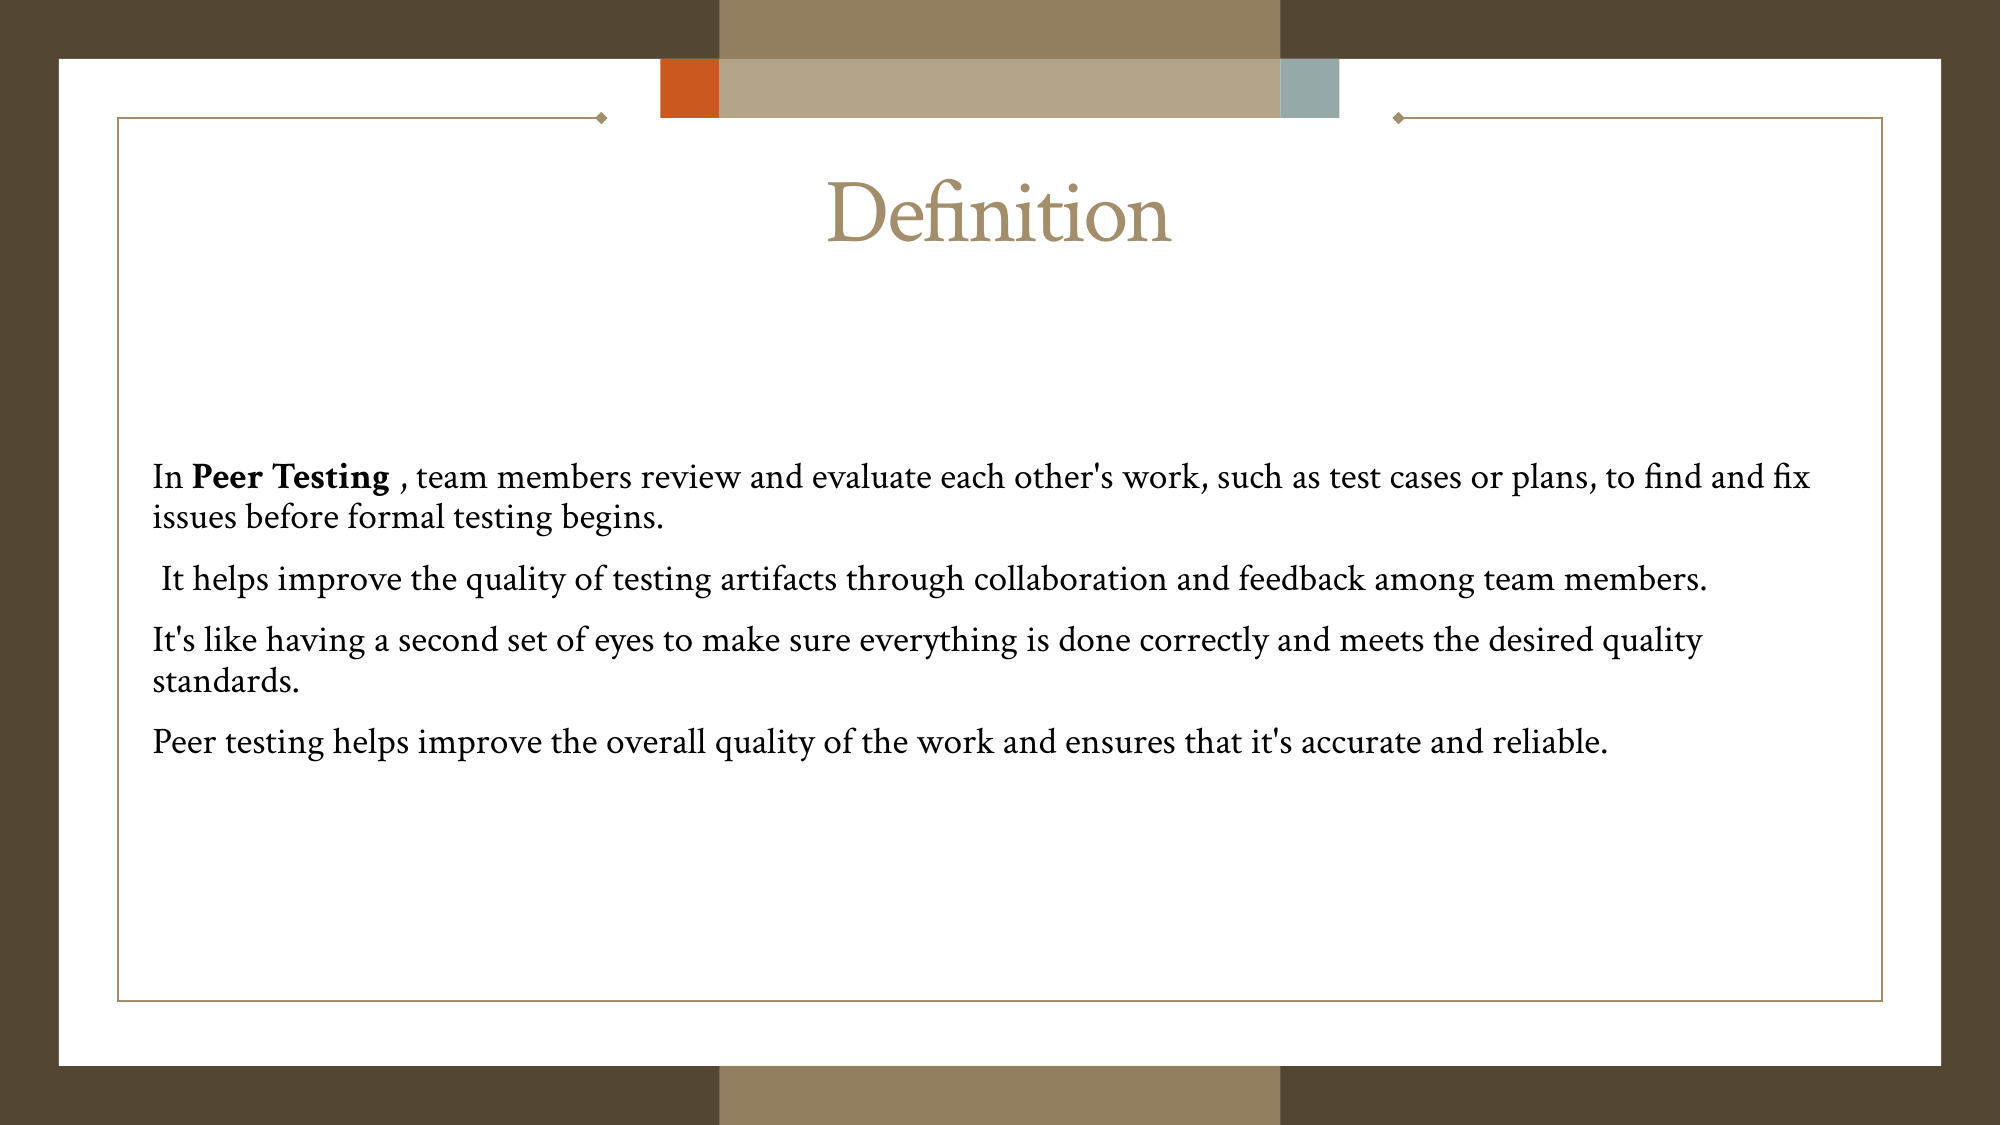

# Definition
In Peer Testing , team members review and evaluate each other's work, such as test cases or plans, to find and fix issues before formal testing begins.
 It helps improve the quality of testing artifacts through collaboration and feedback among team members.
It's like having a second set of eyes to make sure everything is done correctly and meets the desired quality standards.
Peer testing helps improve the overall quality of the work and ensures that it's accurate and reliable.